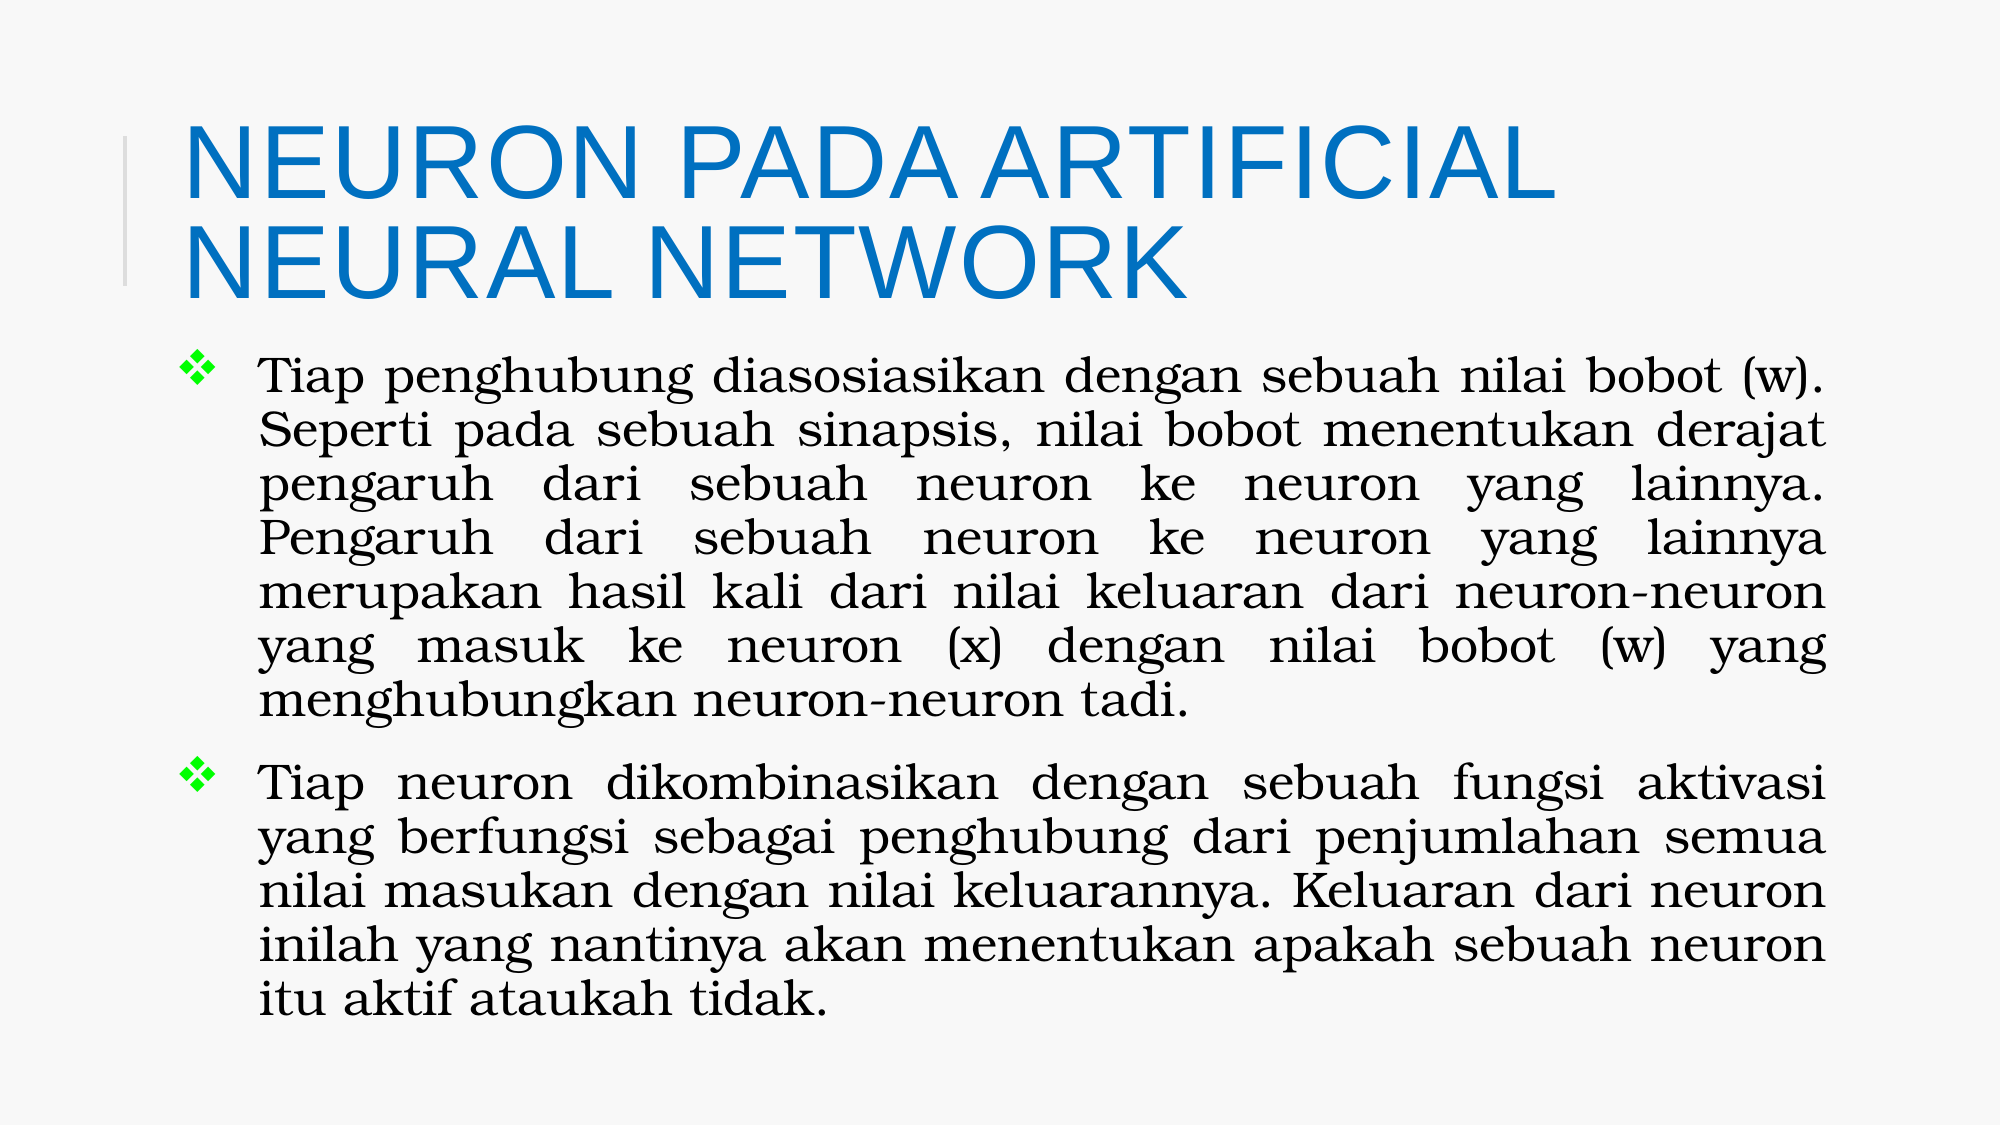

# Neuron pada Artificial neural network
Tiap penghubung diasosiasikan dengan sebuah nilai bobot (w). Seperti pada sebuah sinapsis, nilai bobot menentukan derajat pengaruh dari sebuah neuron ke neuron yang lainnya. Pengaruh dari sebuah neuron ke neuron yang lainnya merupakan hasil kali dari nilai keluaran dari neuron-neuron yang masuk ke neuron (x) dengan nilai bobot (w) yang menghubungkan neuron-neuron tadi.
Tiap neuron dikombinasikan dengan sebuah fungsi aktivasi yang berfungsi sebagai penghubung dari penjumlahan semua nilai masukan dengan nilai keluarannya. Keluaran dari neuron inilah yang nantinya akan menentukan apakah sebuah neuron itu aktif ataukah tidak.